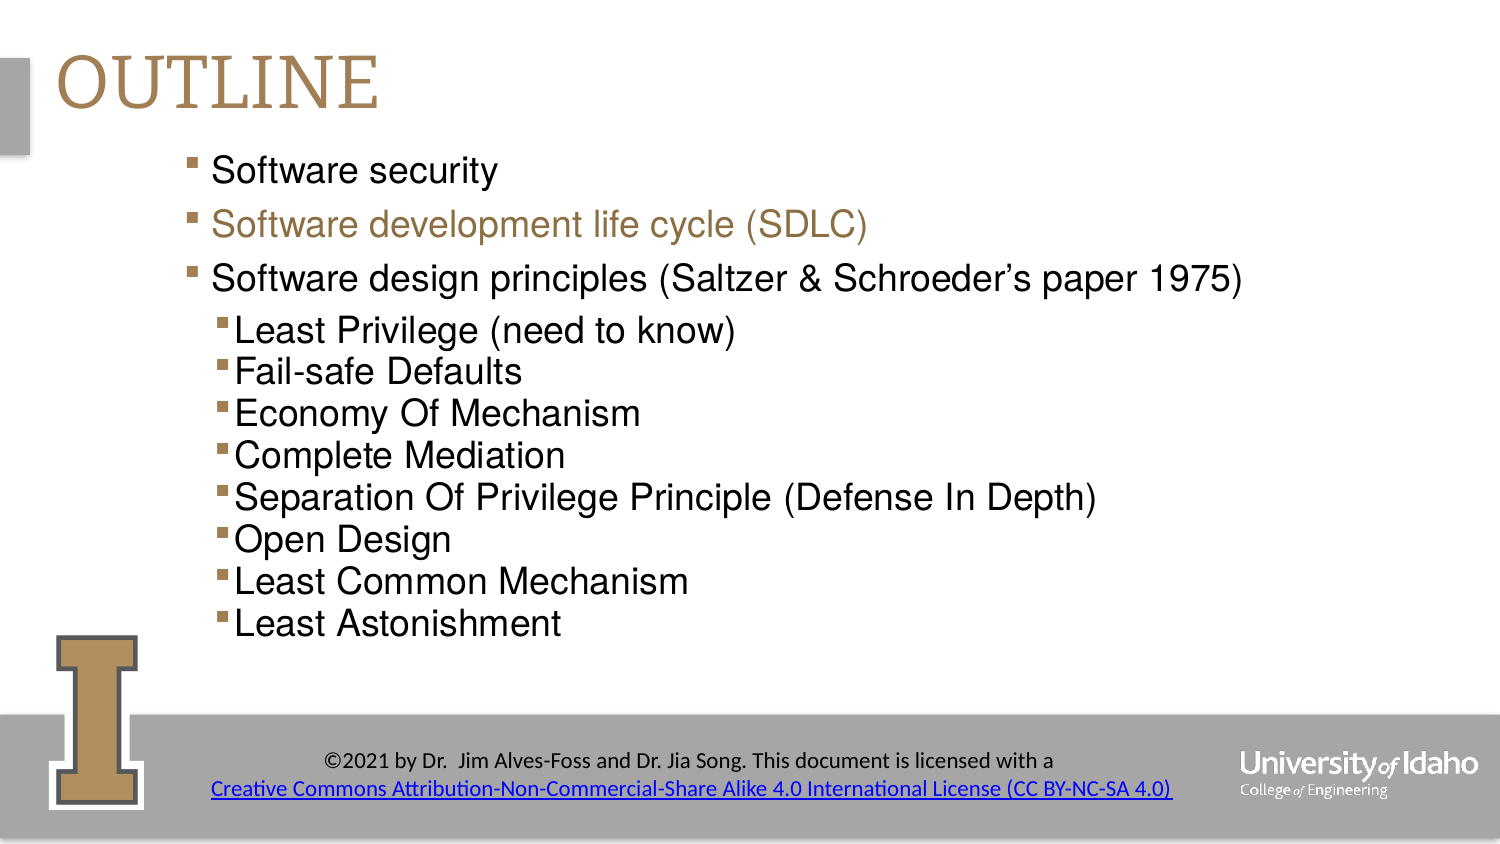

# Outline
Software security
Software development life cycle (SDLC)
Software design principles (Saltzer & Schroeder’s paper 1975)
Least Privilege (need to know)
Fail-safe Defaults
Economy Of Mechanism
Complete Mediation
Separation Of Privilege Principle (Defense In Depth)
Open Design
Least Common Mechanism
Least Astonishment